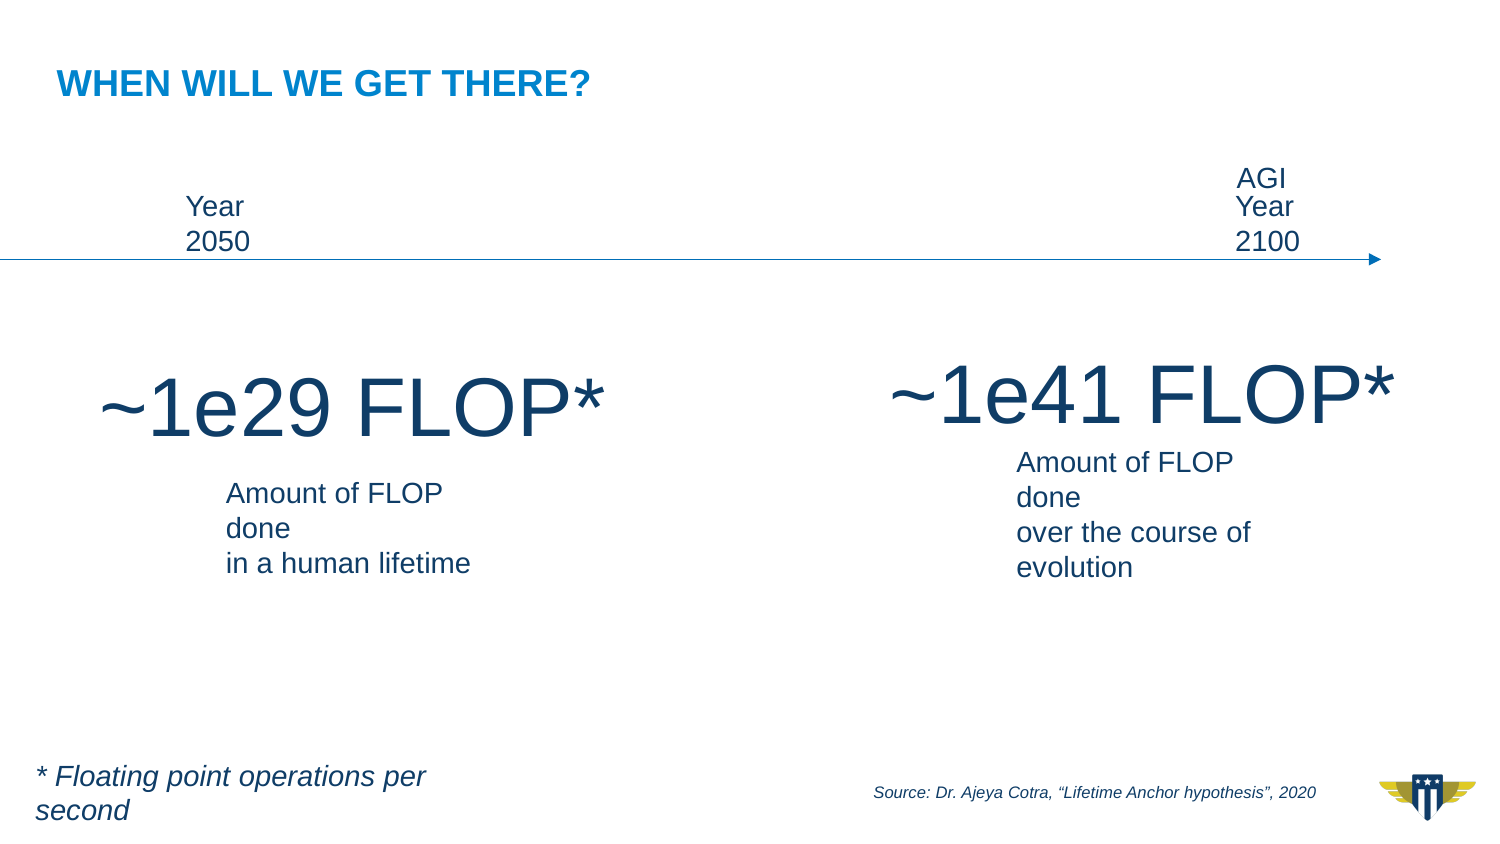

# When will we get there?
AGI
Year 2050
Year 2100
~1e41 FLOP*
~1e29 FLOP*
Amount of FLOP done
over the course of evolution
Amount of FLOP done
in a human lifetime
* Floating point operations per second
Source: Dr. Ajeya Cotra, “Lifetime Anchor hypothesis”, 2020